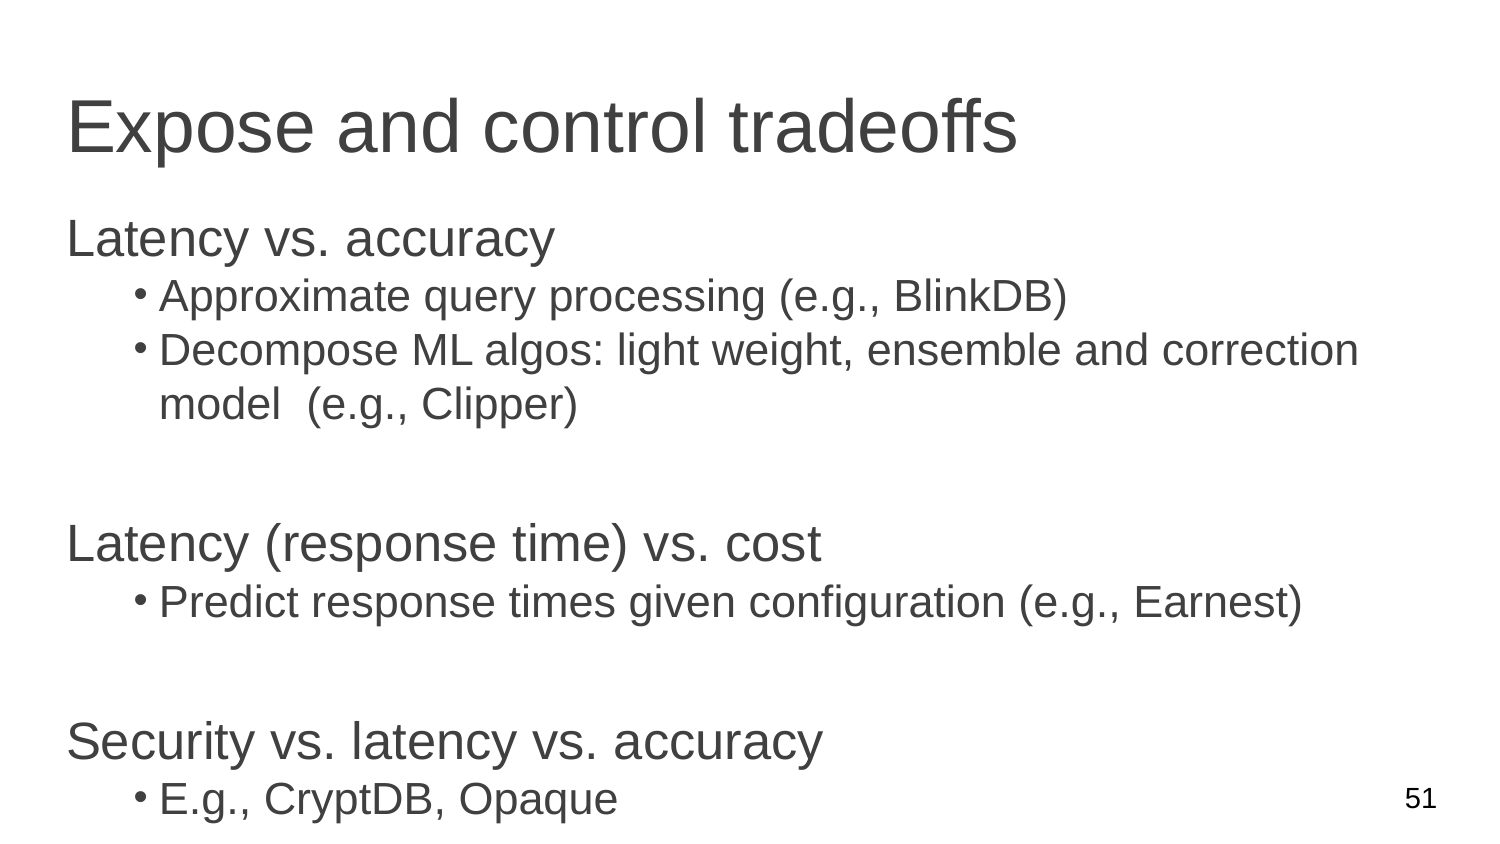

# Expose and control tradeoffs
Latency vs. accuracy
Approximate query processing (e.g., BlinkDB)
Decompose ML algos: light weight, ensemble and correction model  (e.g., Clipper)

Latency (response time) vs. cost
Predict response times given configuration (e.g., Earnest)

Security vs. latency vs. accuracy
E.g., CryptDB, Opaque
51